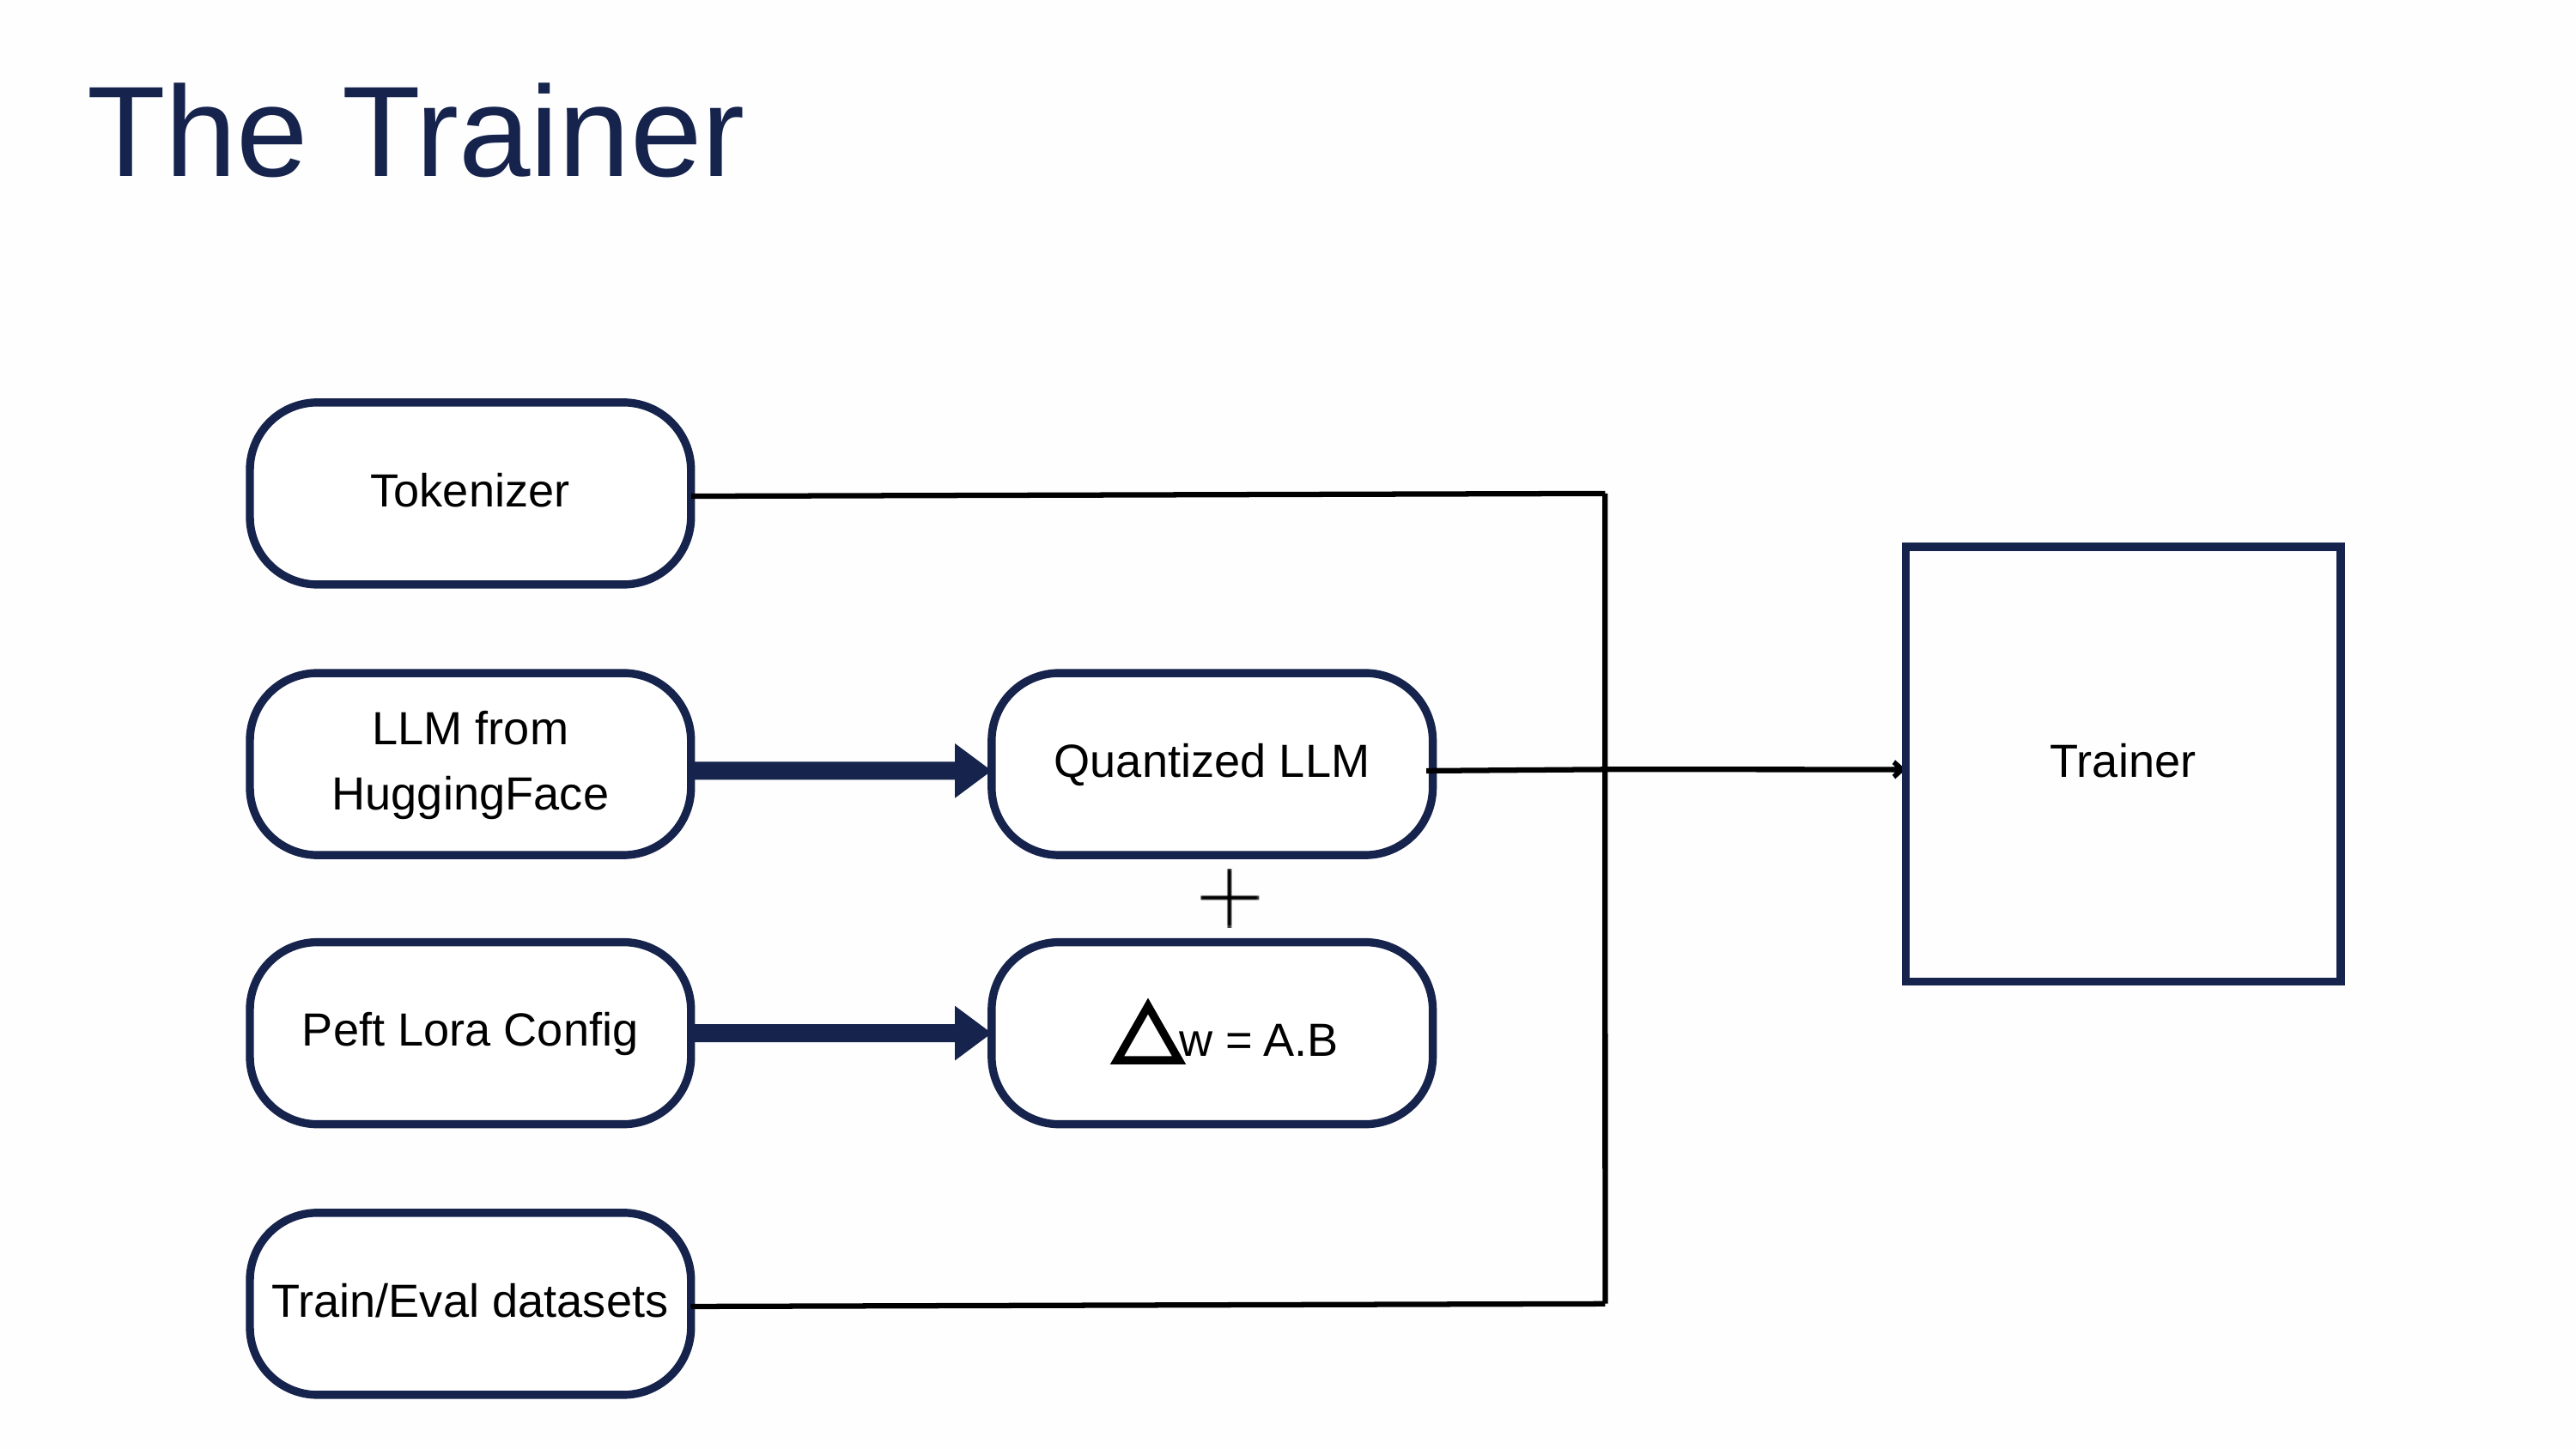

The Trainer

Tokenizer

Trainer

LLM from HuggingFace

Quantized LLM

Peft Lora Config

w = A.B

Train/Eval datasets